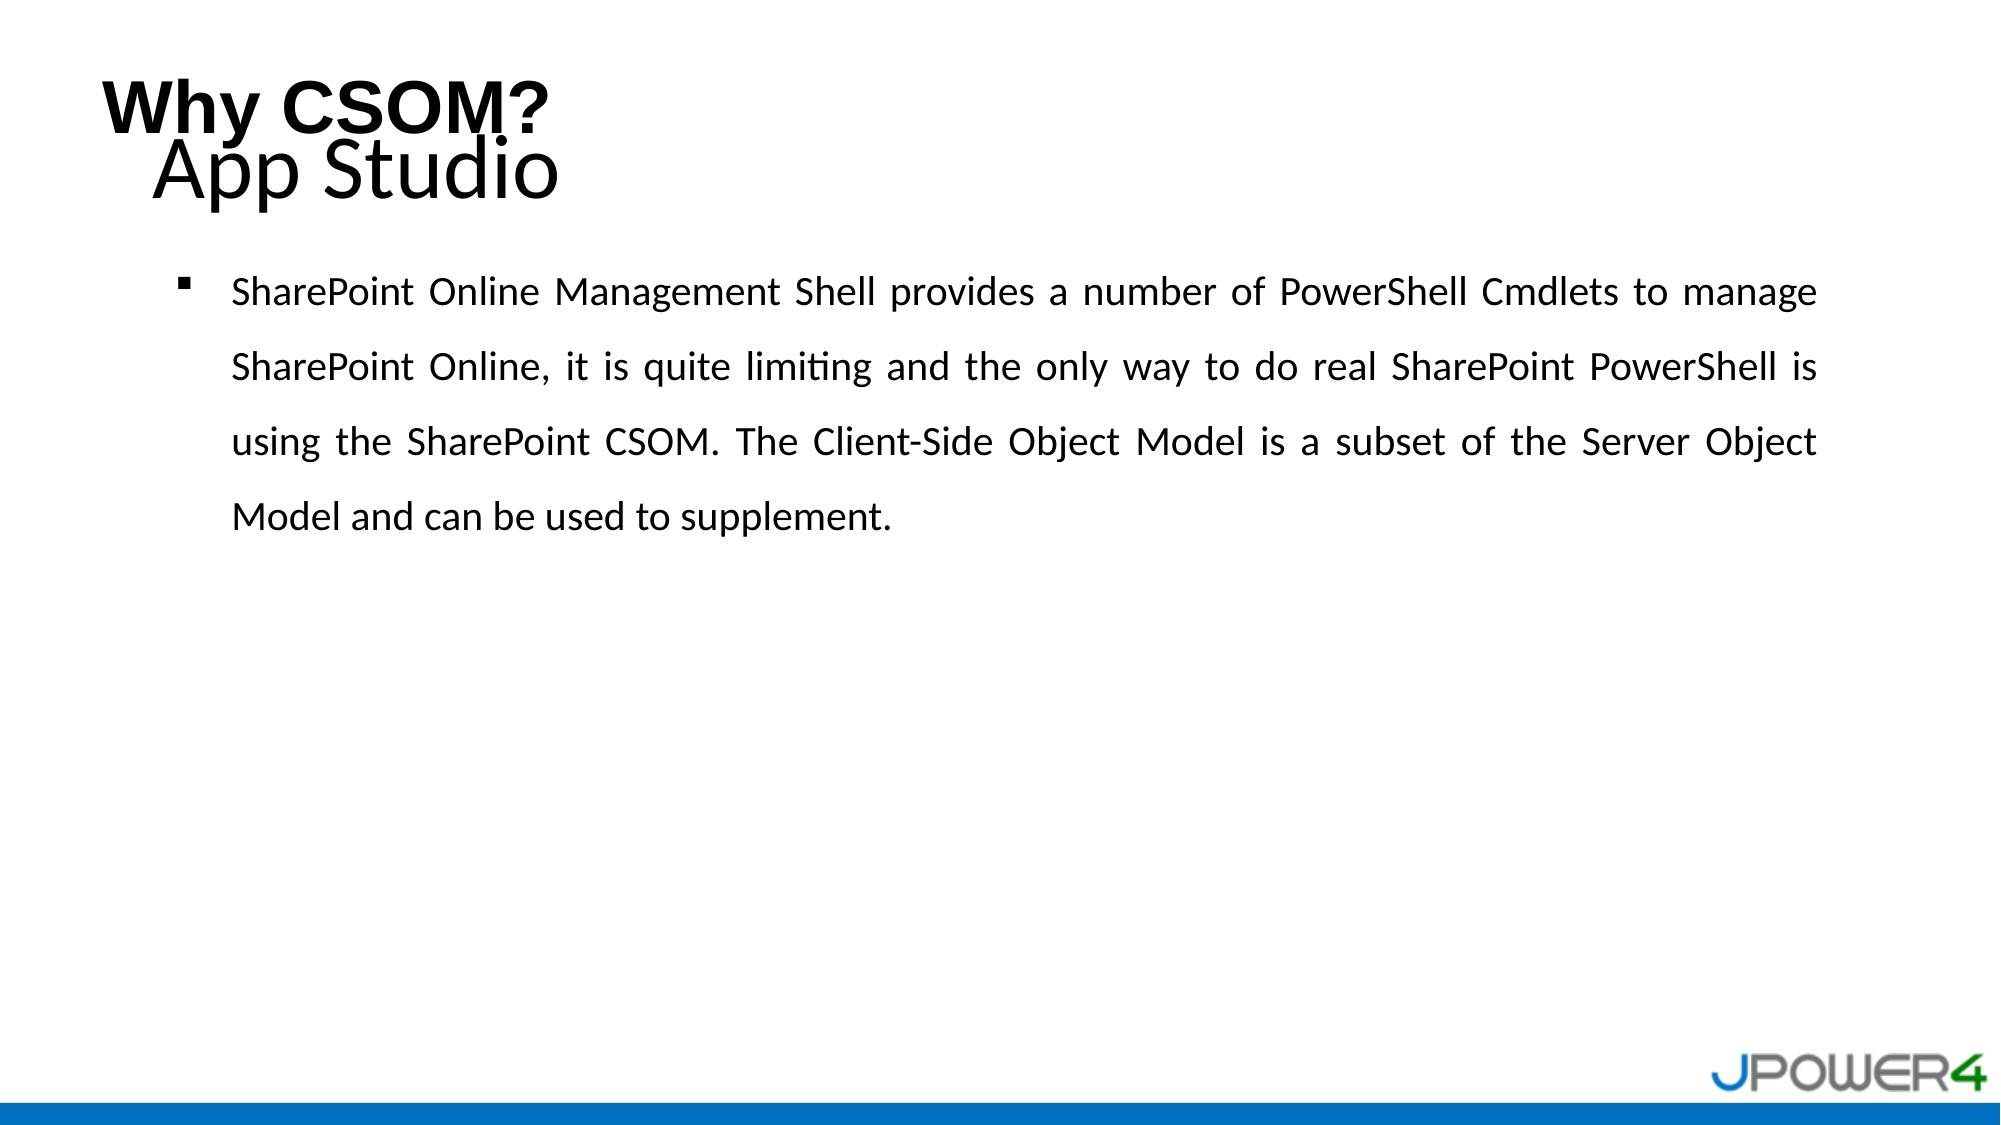

Why CSOM?
# App Studio
SharePoint Online Management Shell provides a number of PowerShell Cmdlets to manage SharePoint Online, it is quite limiting and the only way to do real SharePoint PowerShell is using the SharePoint CSOM. The Client-Side Object Model is a subset of the Server Object Model and can be used to supplement.